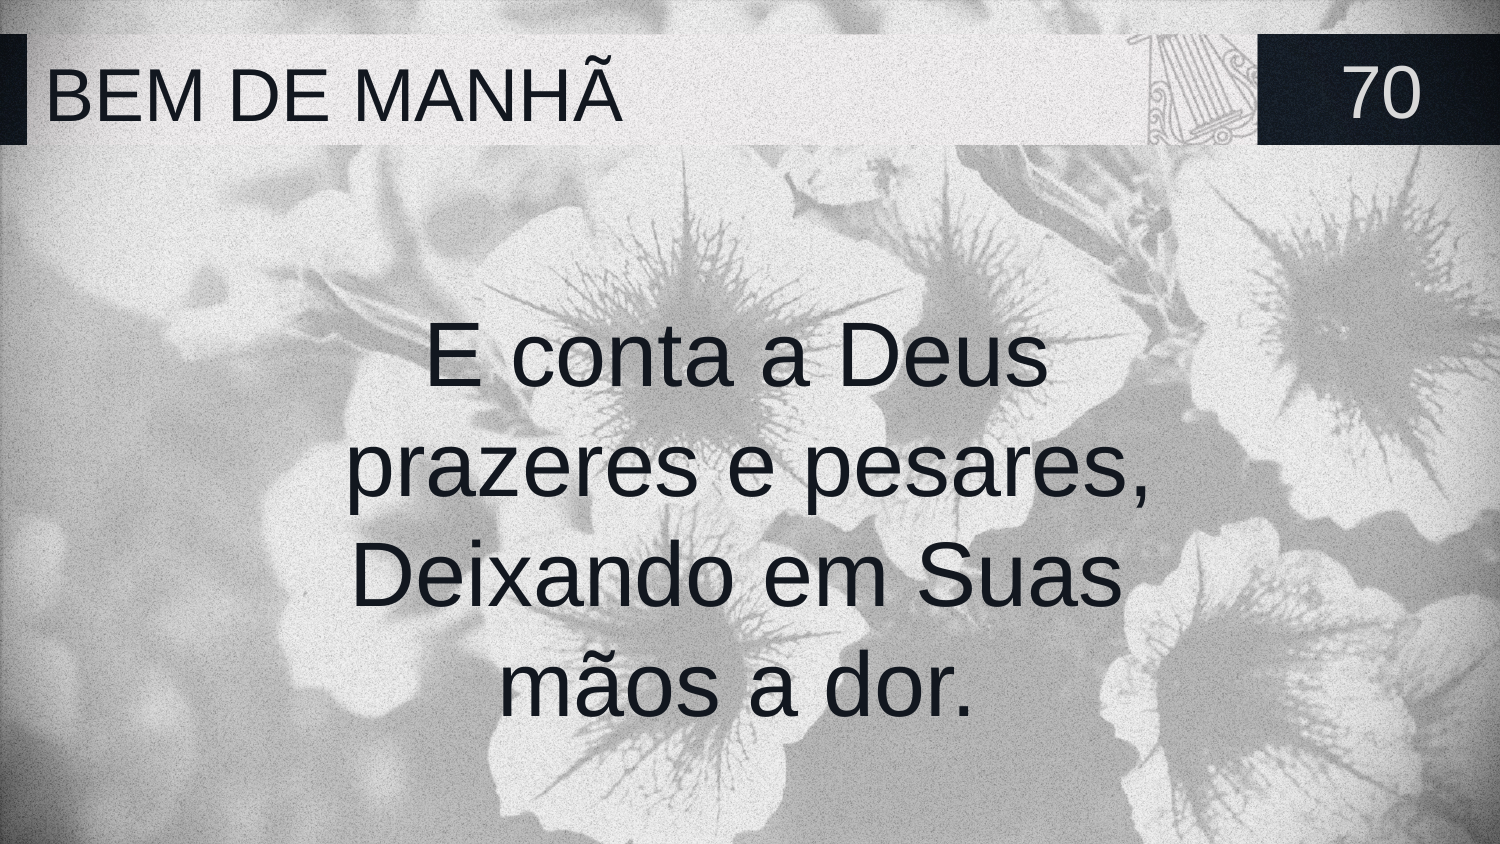

# BEM DE MANHÃ
70
E conta a Deus
prazeres e pesares,
Deixando em Suas
mãos a dor.